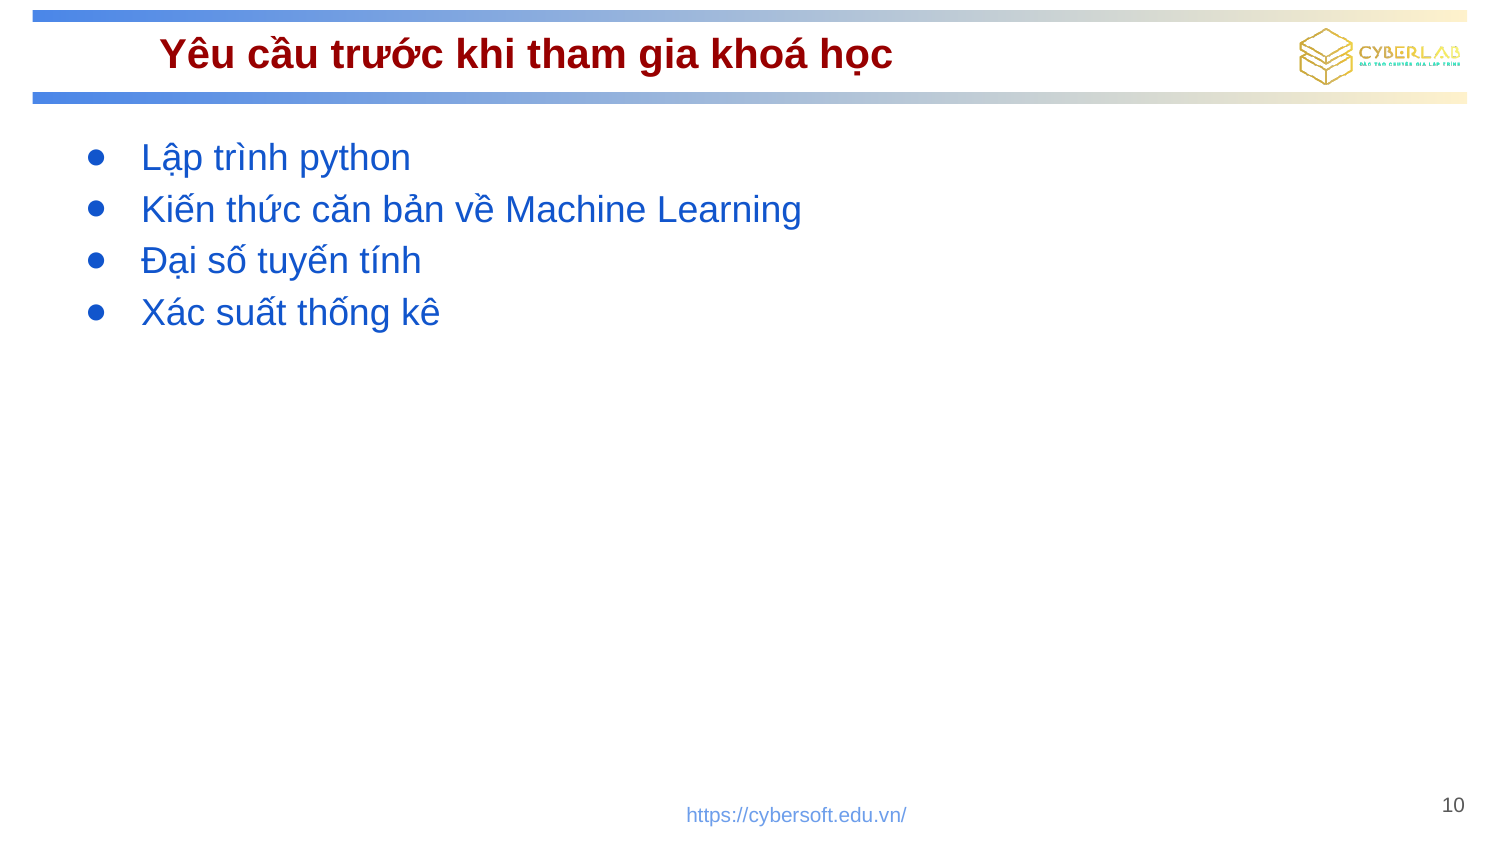

# Yêu cầu trước khi tham gia khoá học
Lập trình python
Kiến thức căn bản về Machine Learning
Đại số tuyến tính
Xác suất thống kê
10